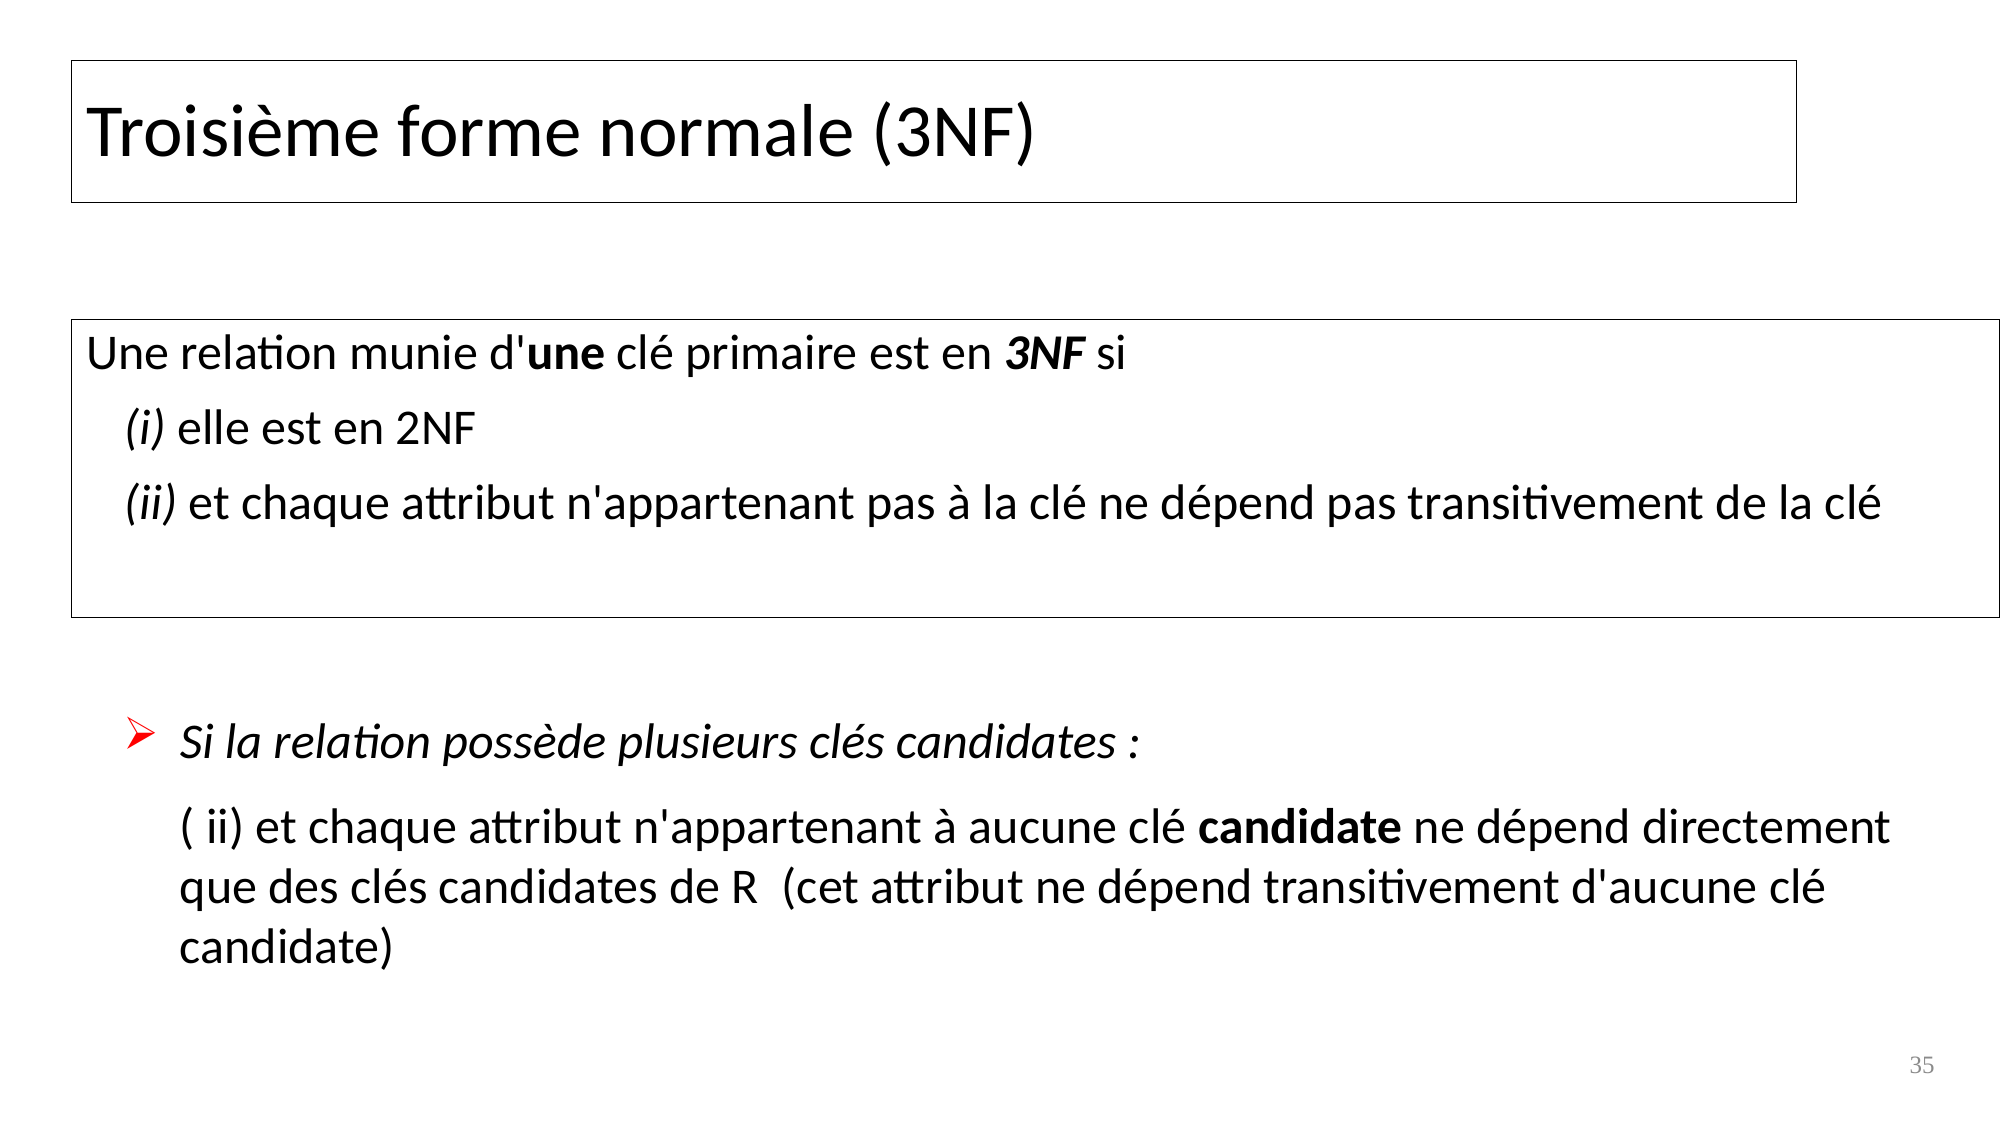

# Troisième forme normale (3NF)
Une relation munie d'une clé primaire est en 3NF si
	(i) elle est en 2NF
	(ii) et chaque attribut n'appartenant pas à la clé ne dépend pas transitivement de la clé

Si la relation possède plusieurs clés candidates :
	( ii) et chaque attribut n'appartenant à aucune clé candidate ne dépend directement que des clés candidates de R  (cet attribut ne dépend transitivement d'aucune clé candidate)

35